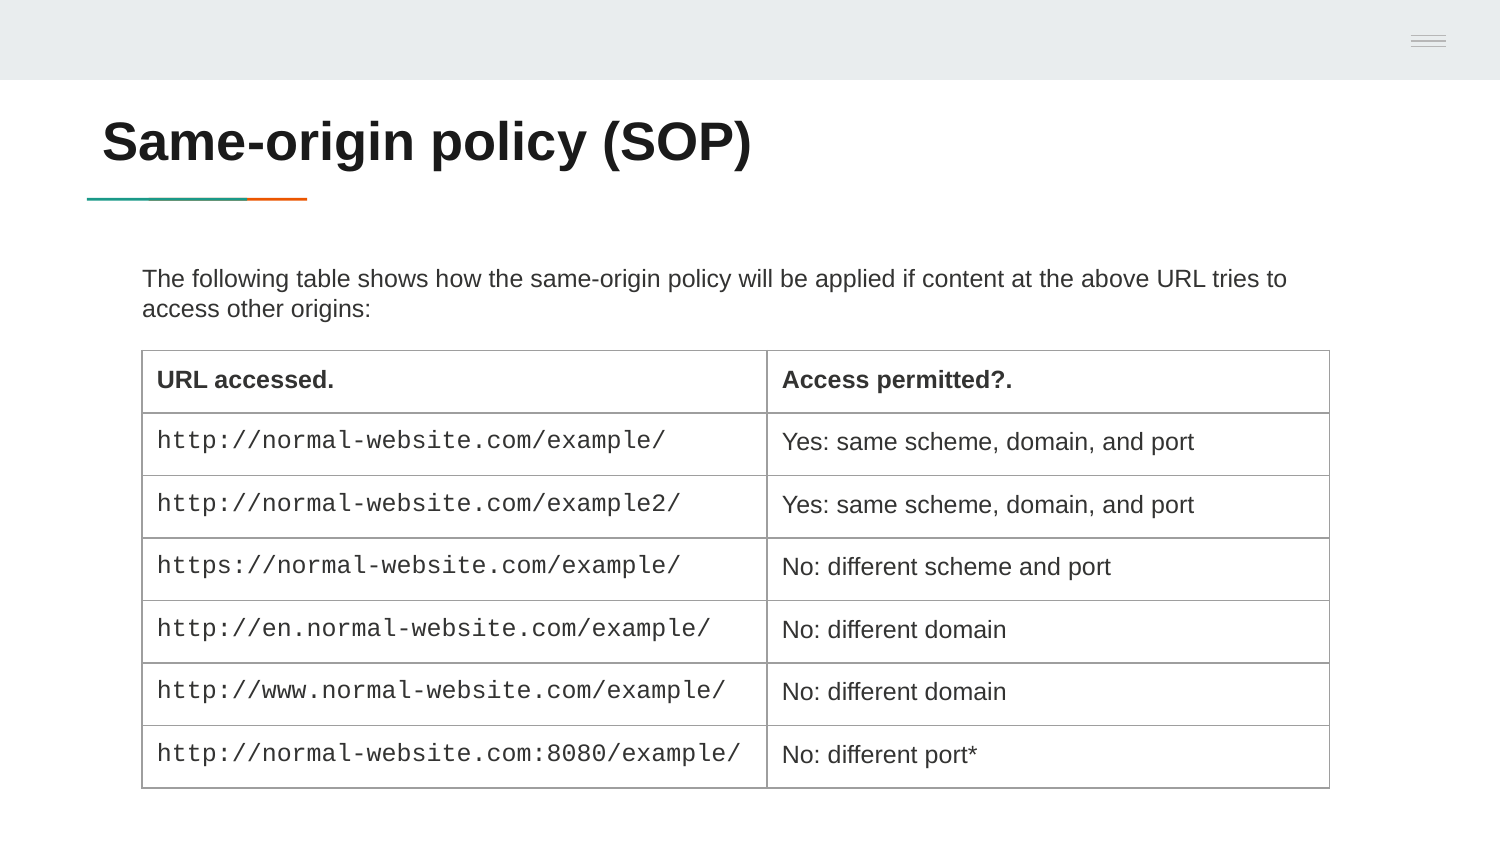

# Same-origin policy (SOP)
The following table shows how the same-origin policy will be applied if content at the above URL tries to access other origins:

| URL accessed. | Access permitted?. |
| --- | --- |
| http://normal-website.com/example/ | Yes: same scheme, domain, and port |
| http://normal-website.com/example2/ | Yes: same scheme, domain, and port |
| https://normal-website.com/example/ | No: different scheme and port |
| http://en.normal-website.com/example/ | No: different domain |
| http://www.normal-website.com/example/ | No: different domain |
| http://normal-website.com:8080/example/ | No: different port\* |